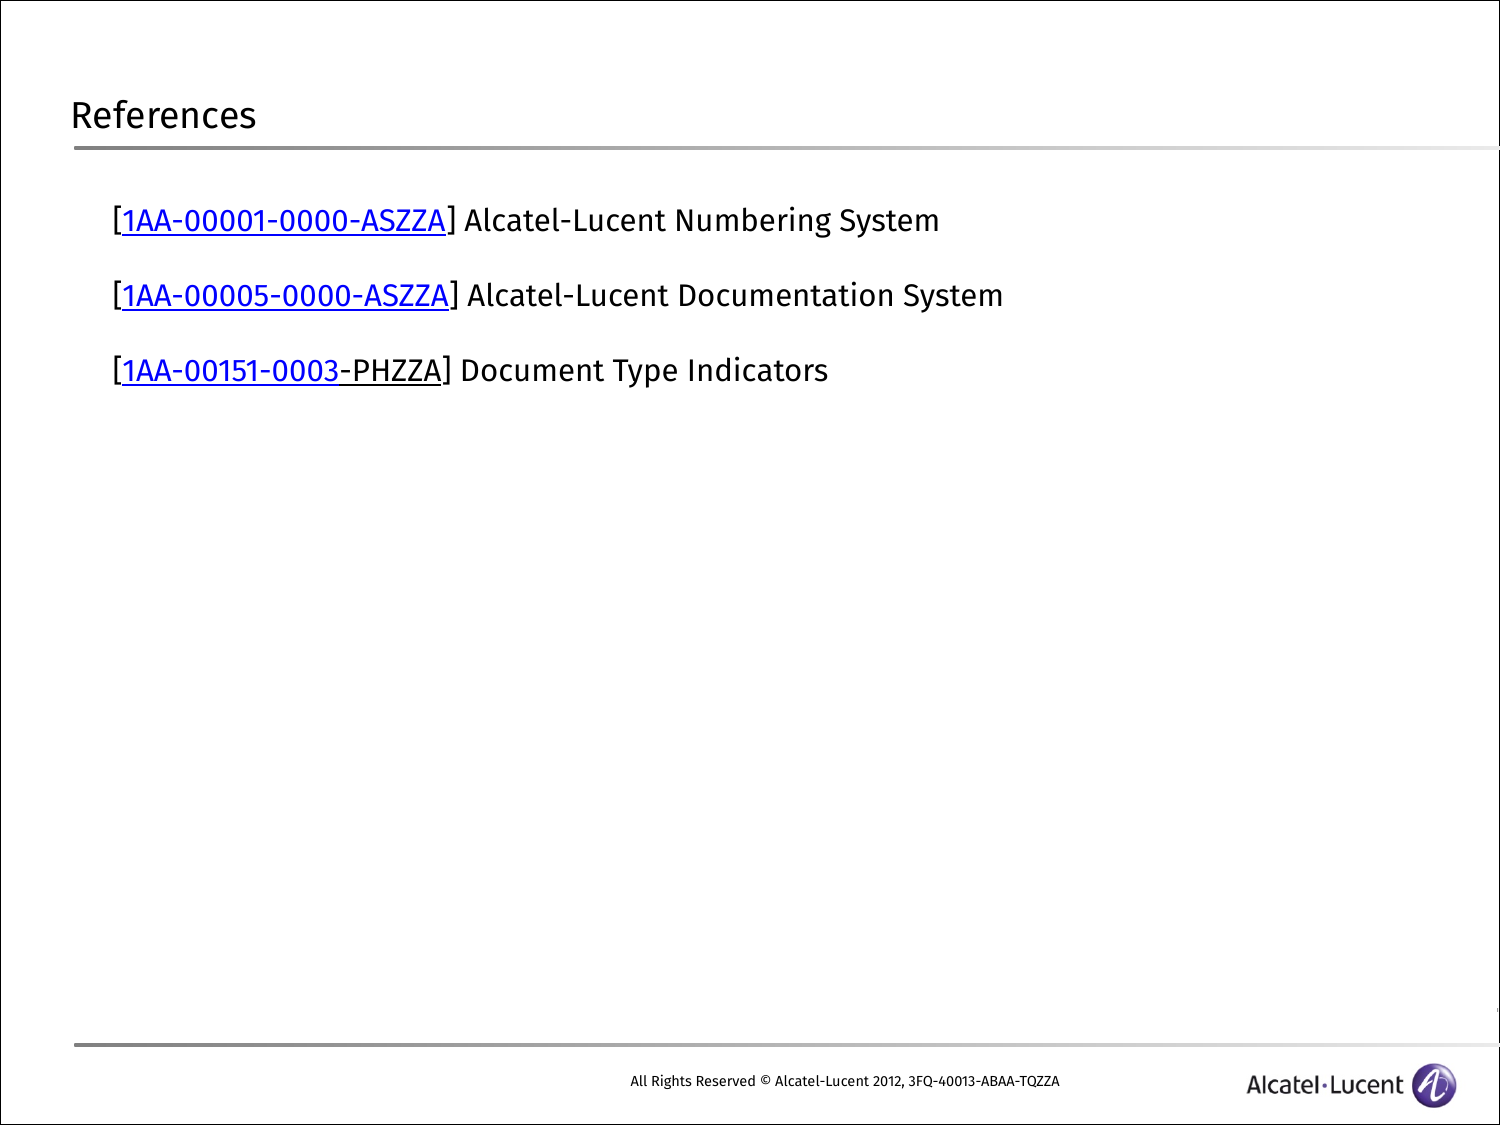

# References
[1AA-00001-0000-ASZZA] Alcatel-Lucent Numbering System
[1AA-00005-0000-ASZZA] Alcatel-Lucent Documentation System
[1AA-00151-0003-PHZZA] Document Type Indicators